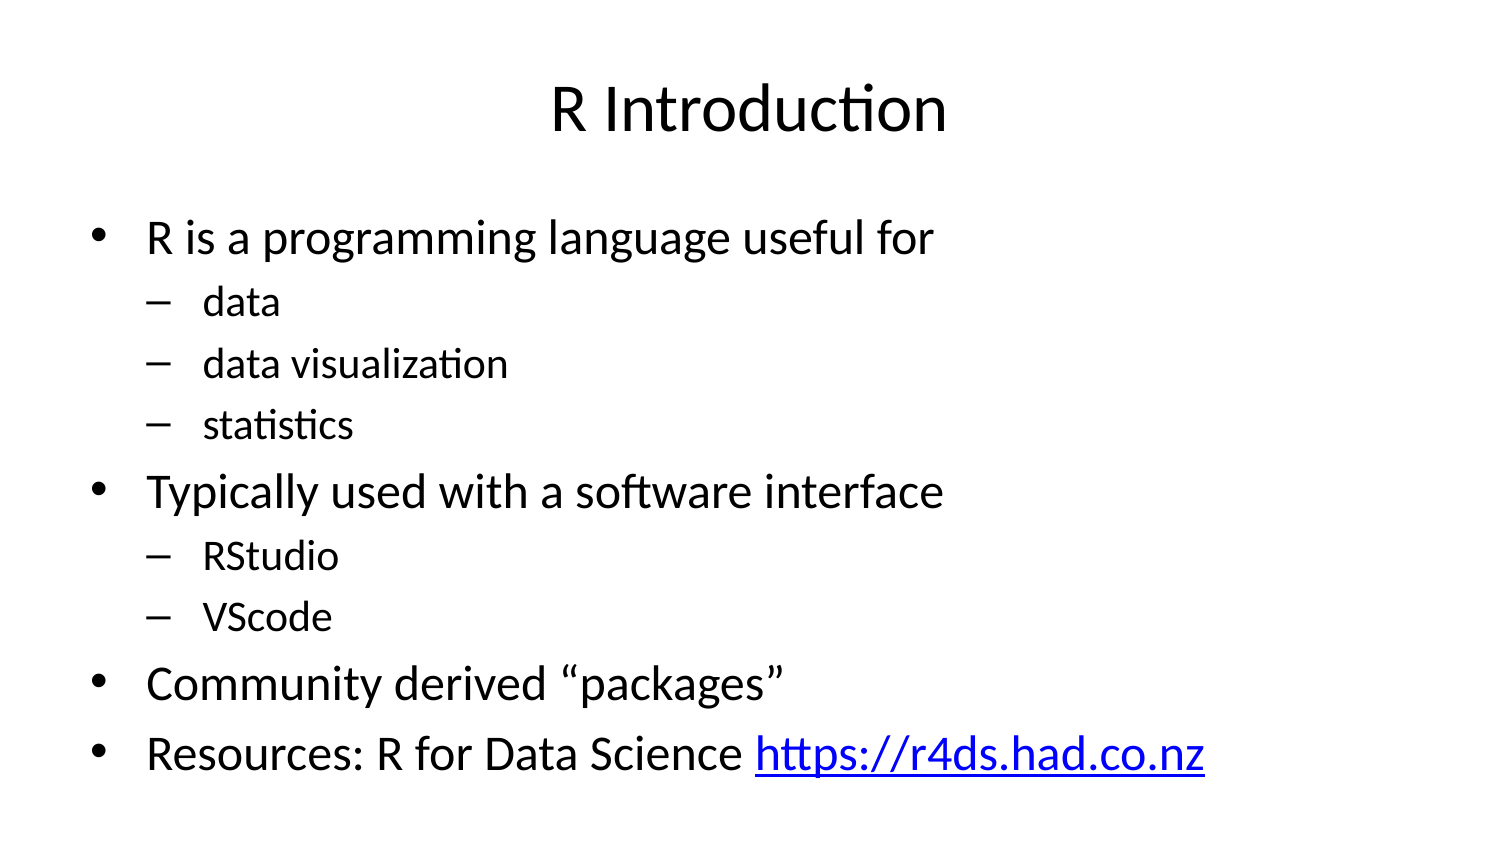

# R Introduction
R is a programming language useful for
data
data visualization
statistics
Typically used with a software interface
RStudio
VScode
Community derived “packages”
Resources: R for Data Science https://r4ds.had.co.nz